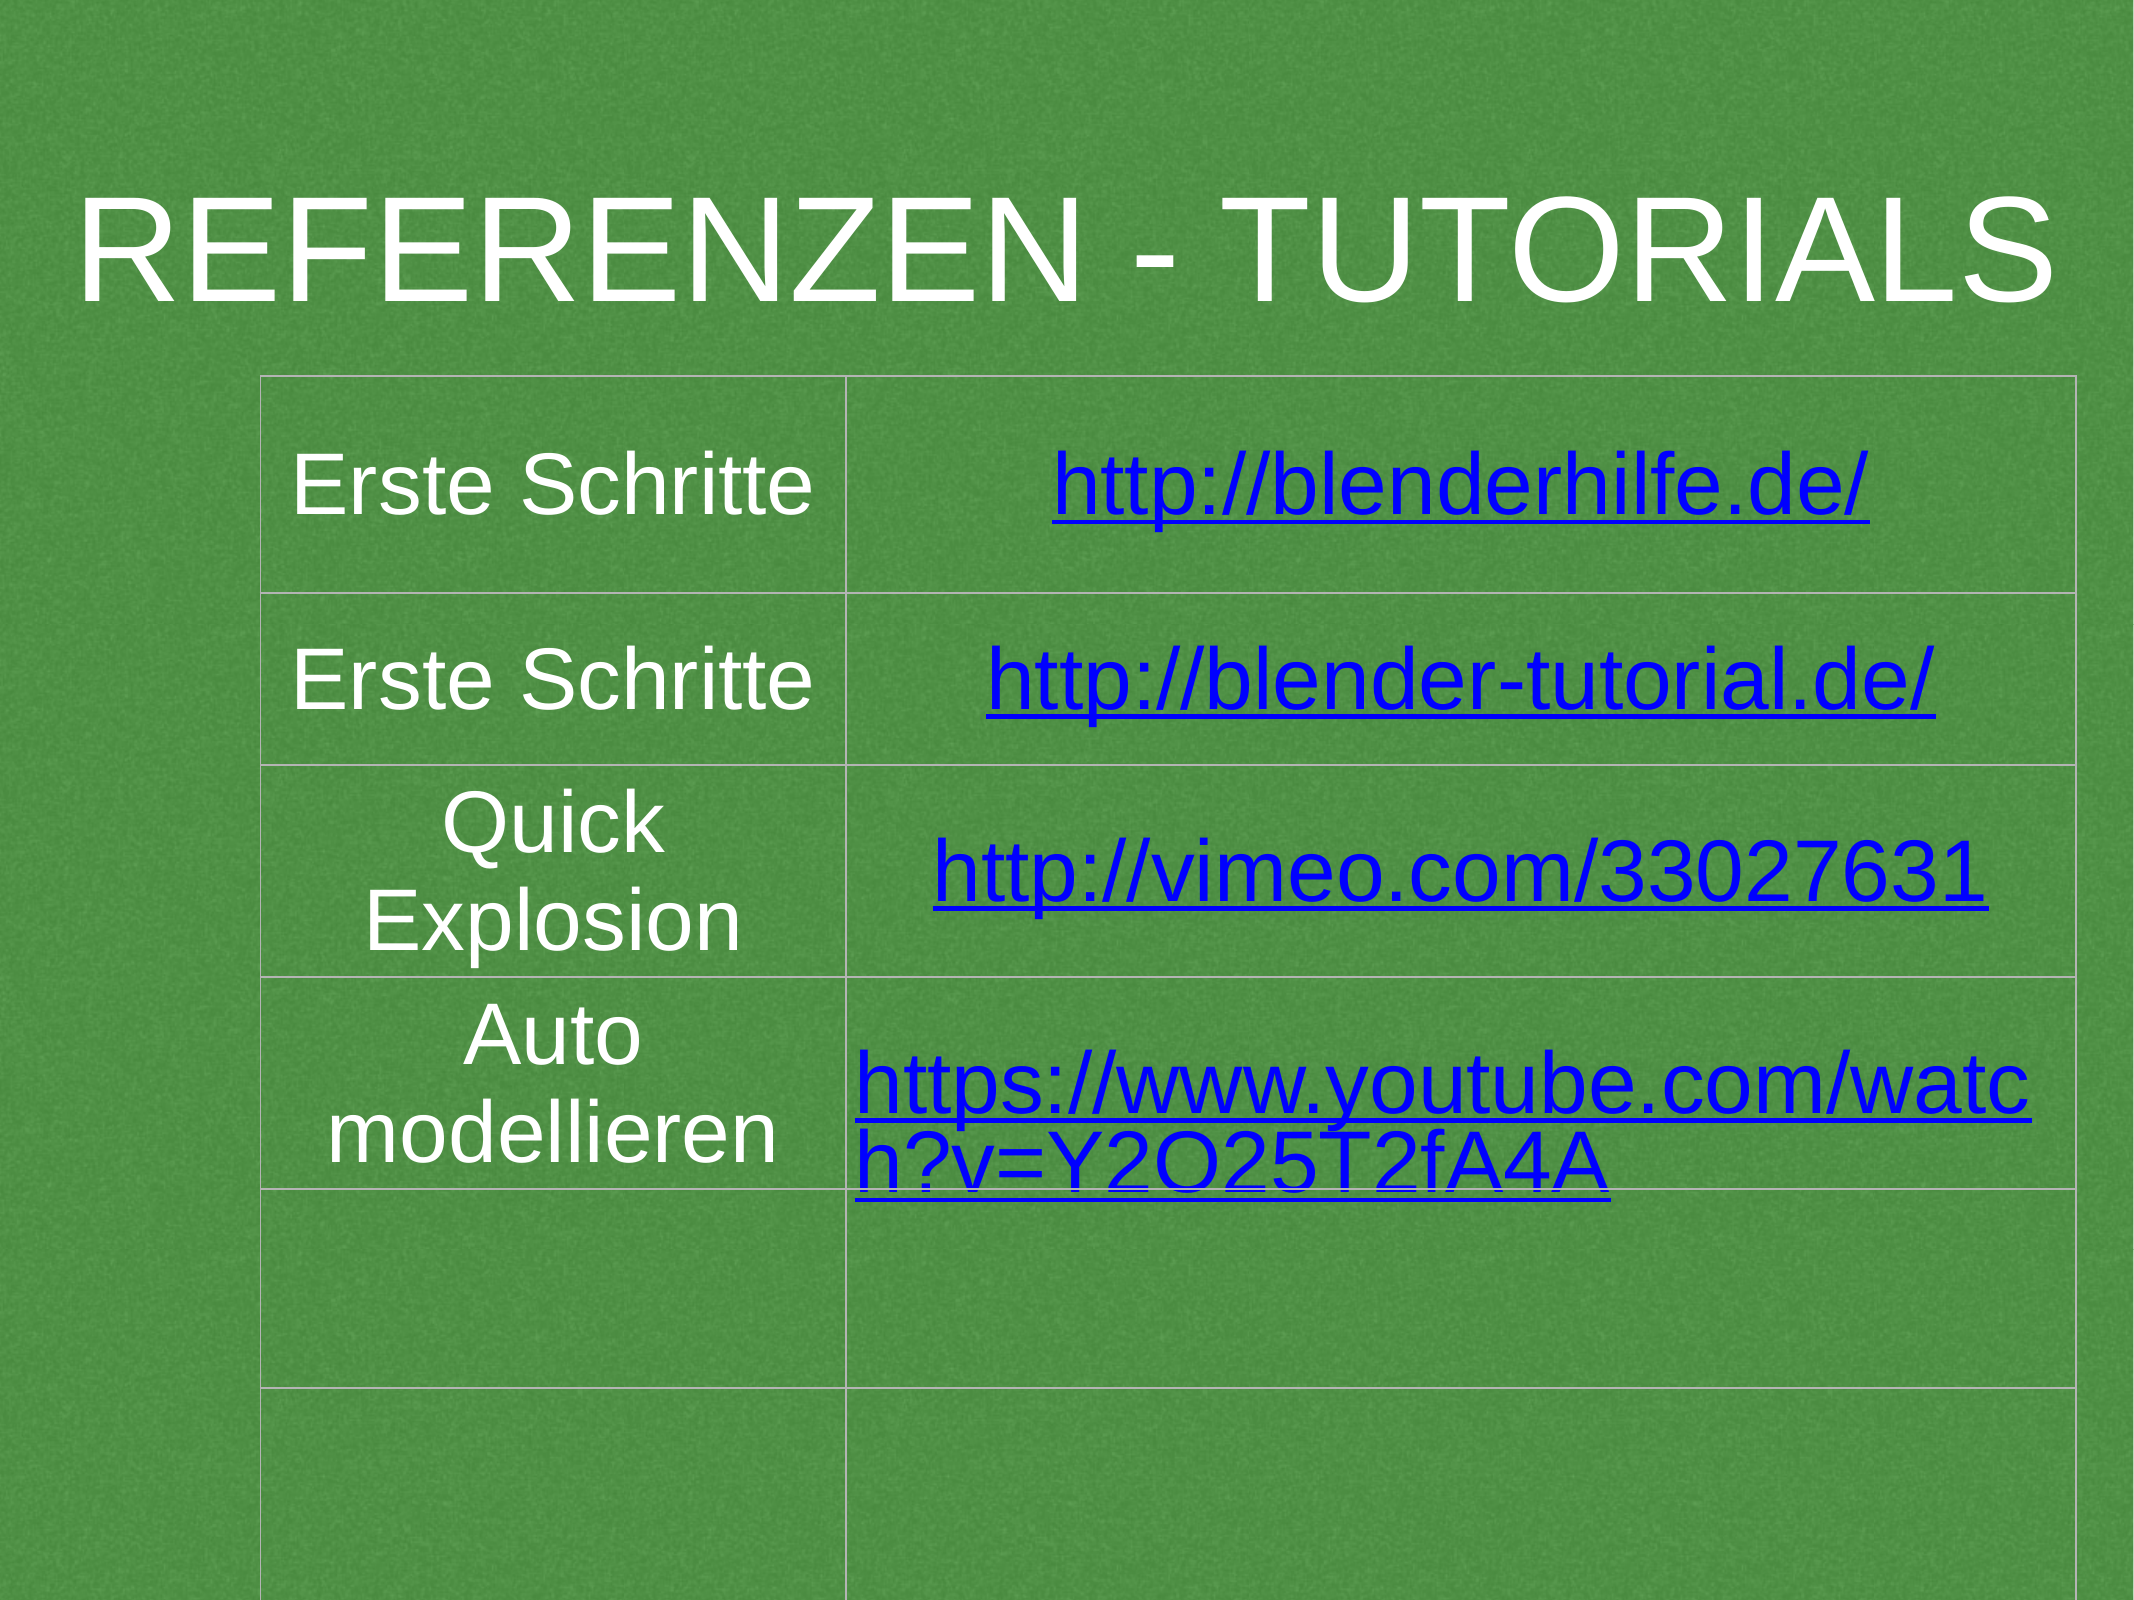

# Referenzen - Tutorials
| Erste Schritte | http://blenderhilfe.de/ |
| --- | --- |
| Erste Schritte | http://blender-tutorial.de/ |
| Quick Explosion | http://vimeo.com/33027631 |
| Auto modellieren | https://www.youtube.com/watch?v=Y2O25T2fA4A |
|  |  |
|  |  |

30